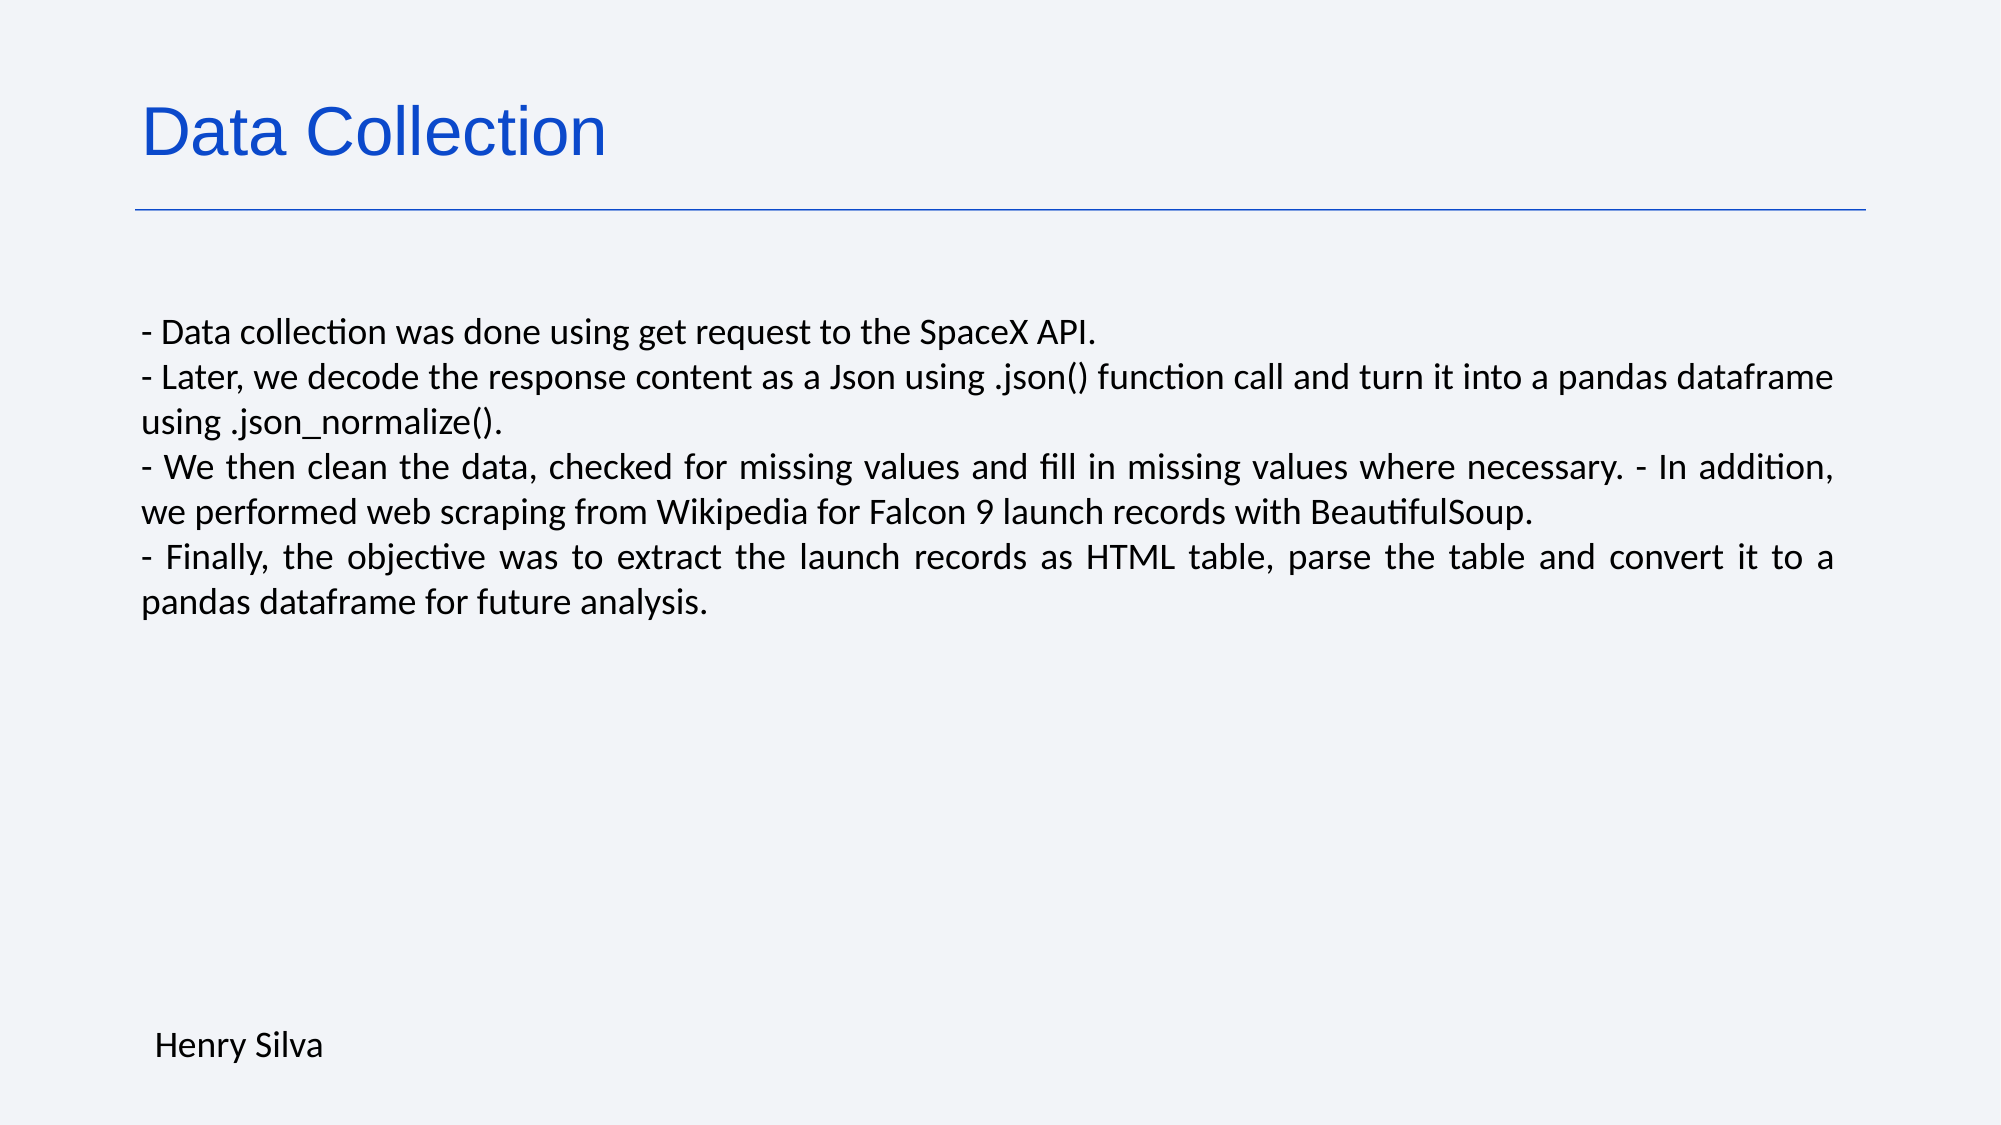

Data Collection
- Data collection was done using get request to the SpaceX API.
- Later, we decode the response content as a Json using .json() function call and turn it into a pandas dataframe using .json_normalize().
- We then clean the data, checked for missing values and fill in missing values where necessary. - In addition, we performed web scraping from Wikipedia for Falcon 9 launch records with BeautifulSoup.
- Finally, the objective was to extract the launch records as HTML table, parse the table and convert it to a pandas dataframe for future analysis.

Henry Silva